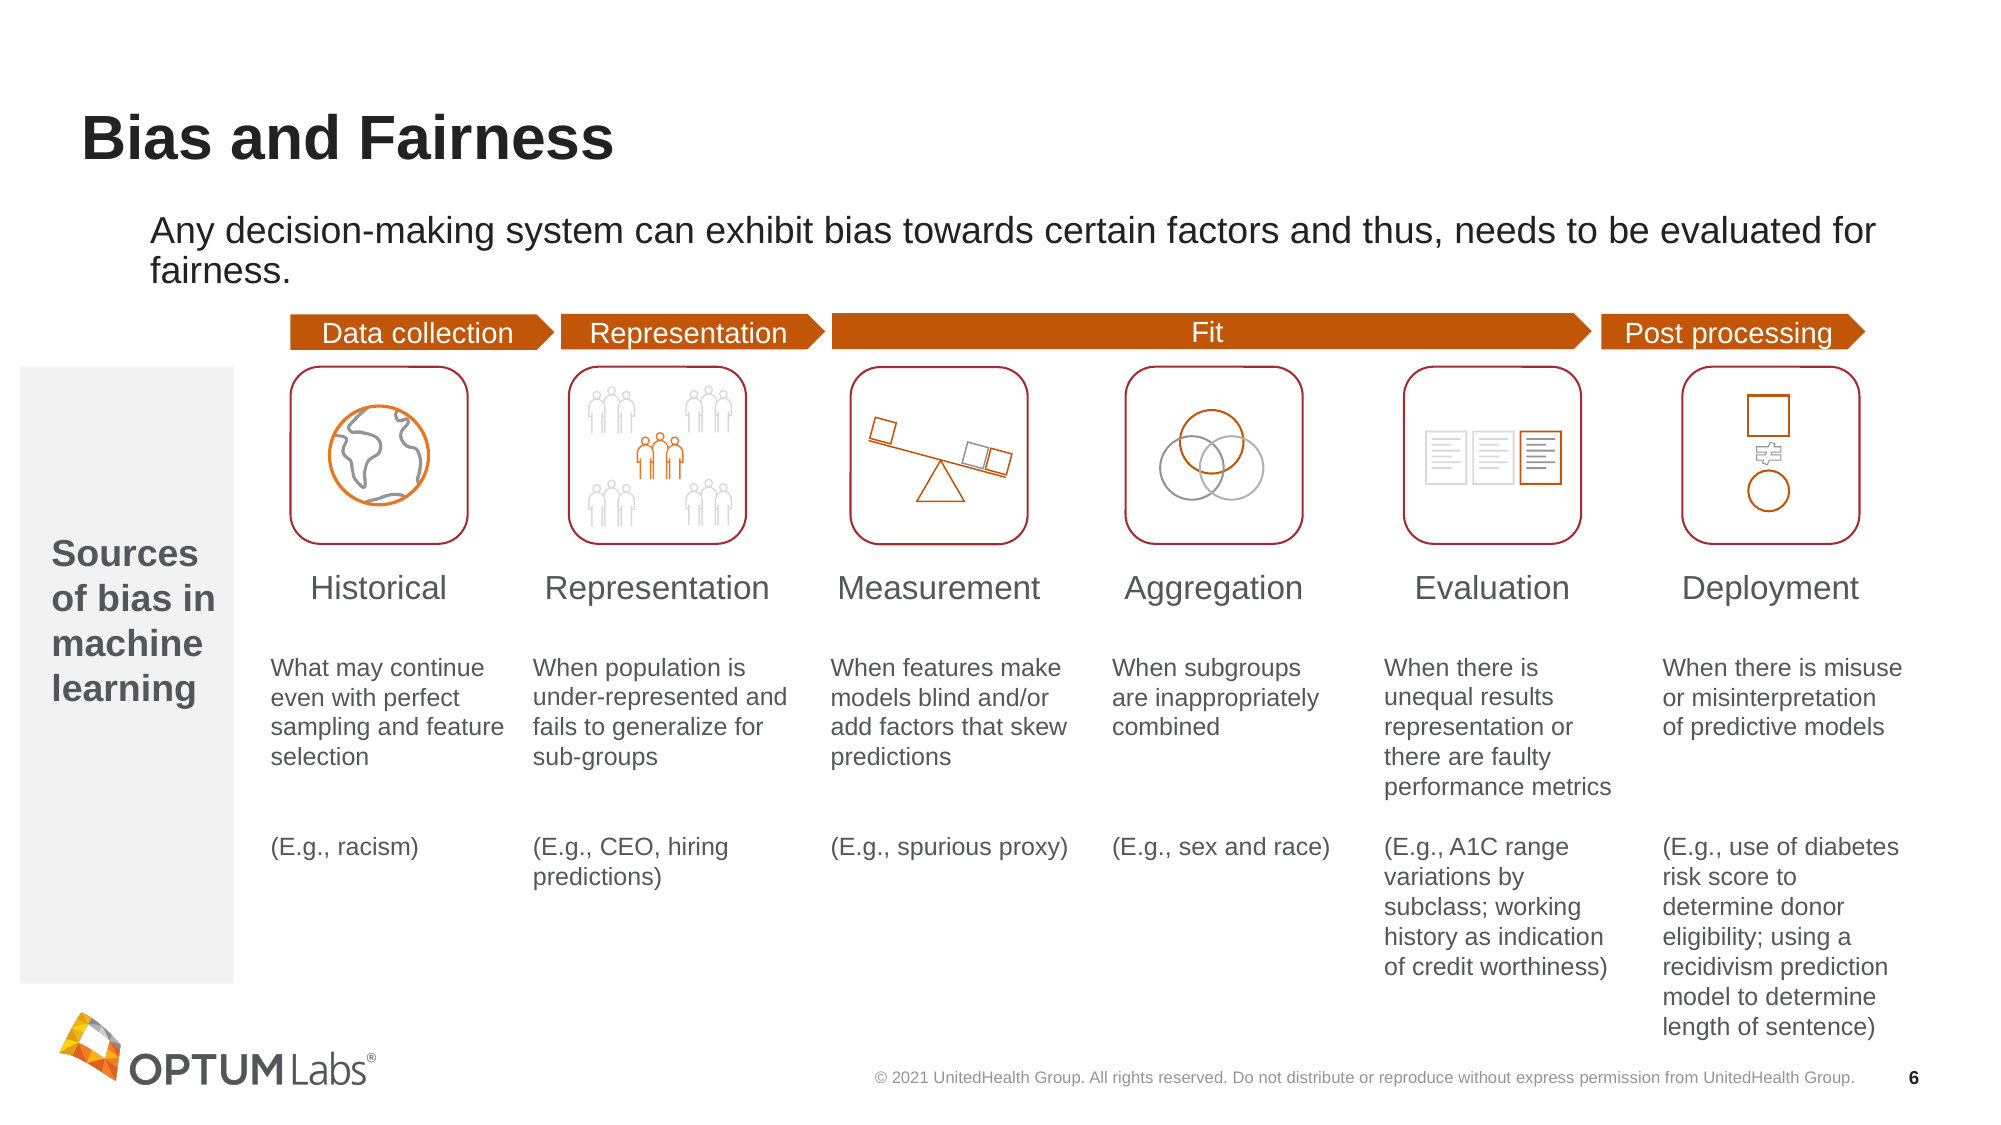

# Bias and Fairness
Any decision-making system can exhibit bias towards certain factors and thus, needs to be evaluated for fairness.
Fit
Representation
Post processing
Data collection

Historical
Representation
Measurement
Aggregation
Evaluation

Deployment
What may continue even with perfect sampling and feature selection

(E.g., racism)
When population is under-represented and fails to generalize for sub-groups

(E.g., CEO, hiring predictions)
When features make models blind and/or add factors that skew predictions

(E.g., spurious proxy)
When subgroups are inappropriately combined

(E.g., sex and race)
When there is unequal results representation or there are faulty performance metrics

(E.g., A1C range variations by subclass; working history as indication of credit worthiness)

When there is misuse or misinterpretation of predictive models

(E.g., use of diabetes risk score to determine donor eligibility; using a recidivism prediction model to determine length of sentence)
Sources of bias in machine learning

6
© 2021 UnitedHealth Group. All rights reserved. Do not distribute or reproduce without express permission from UnitedHealth Group.